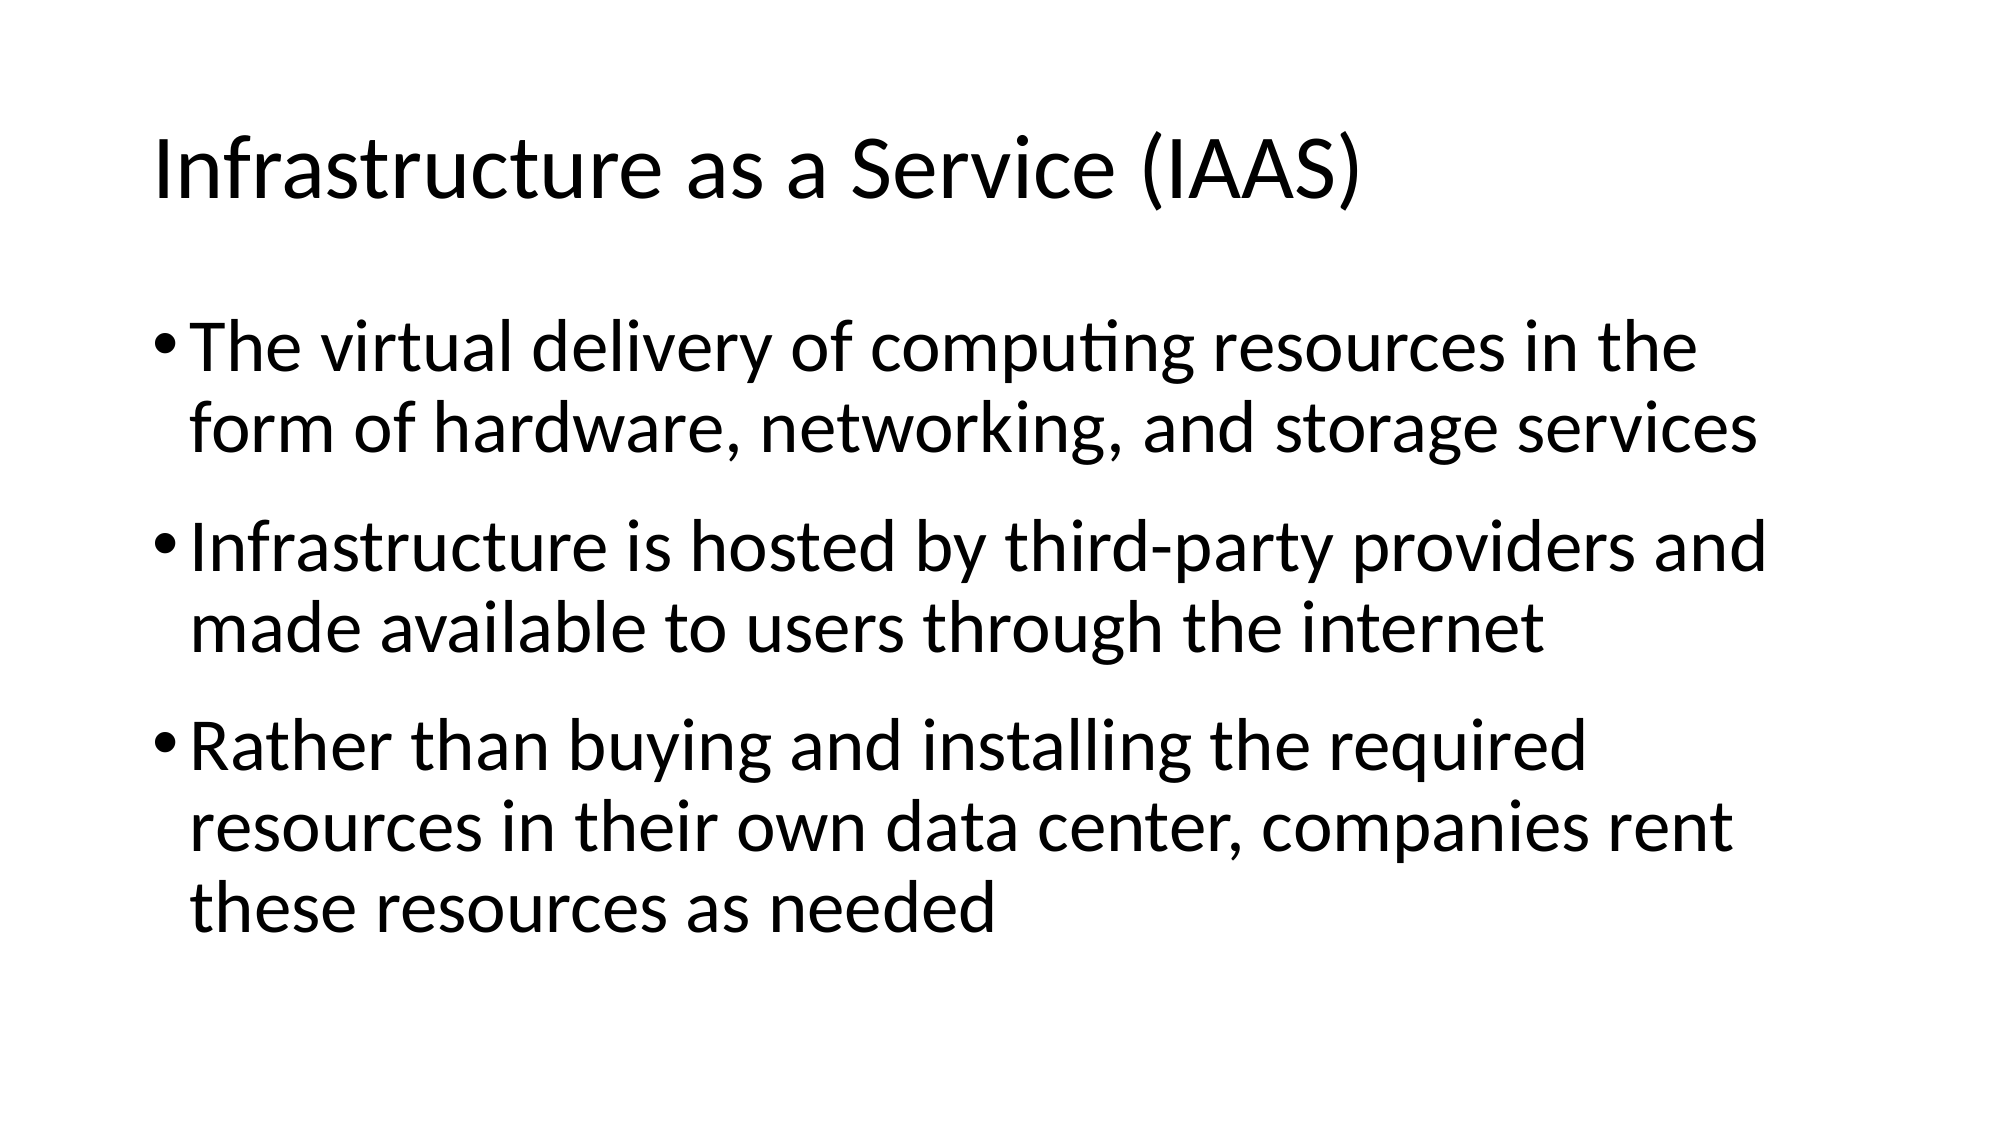

# Infrastructure as a Service (IAAS)
The virtual delivery of computing resources in the form of hardware, networking, and storage services
Infrastructure is hosted by third-party providers and made available to users through the internet
Rather than buying and installing the required resources in their own data center, companies rent these resources as needed